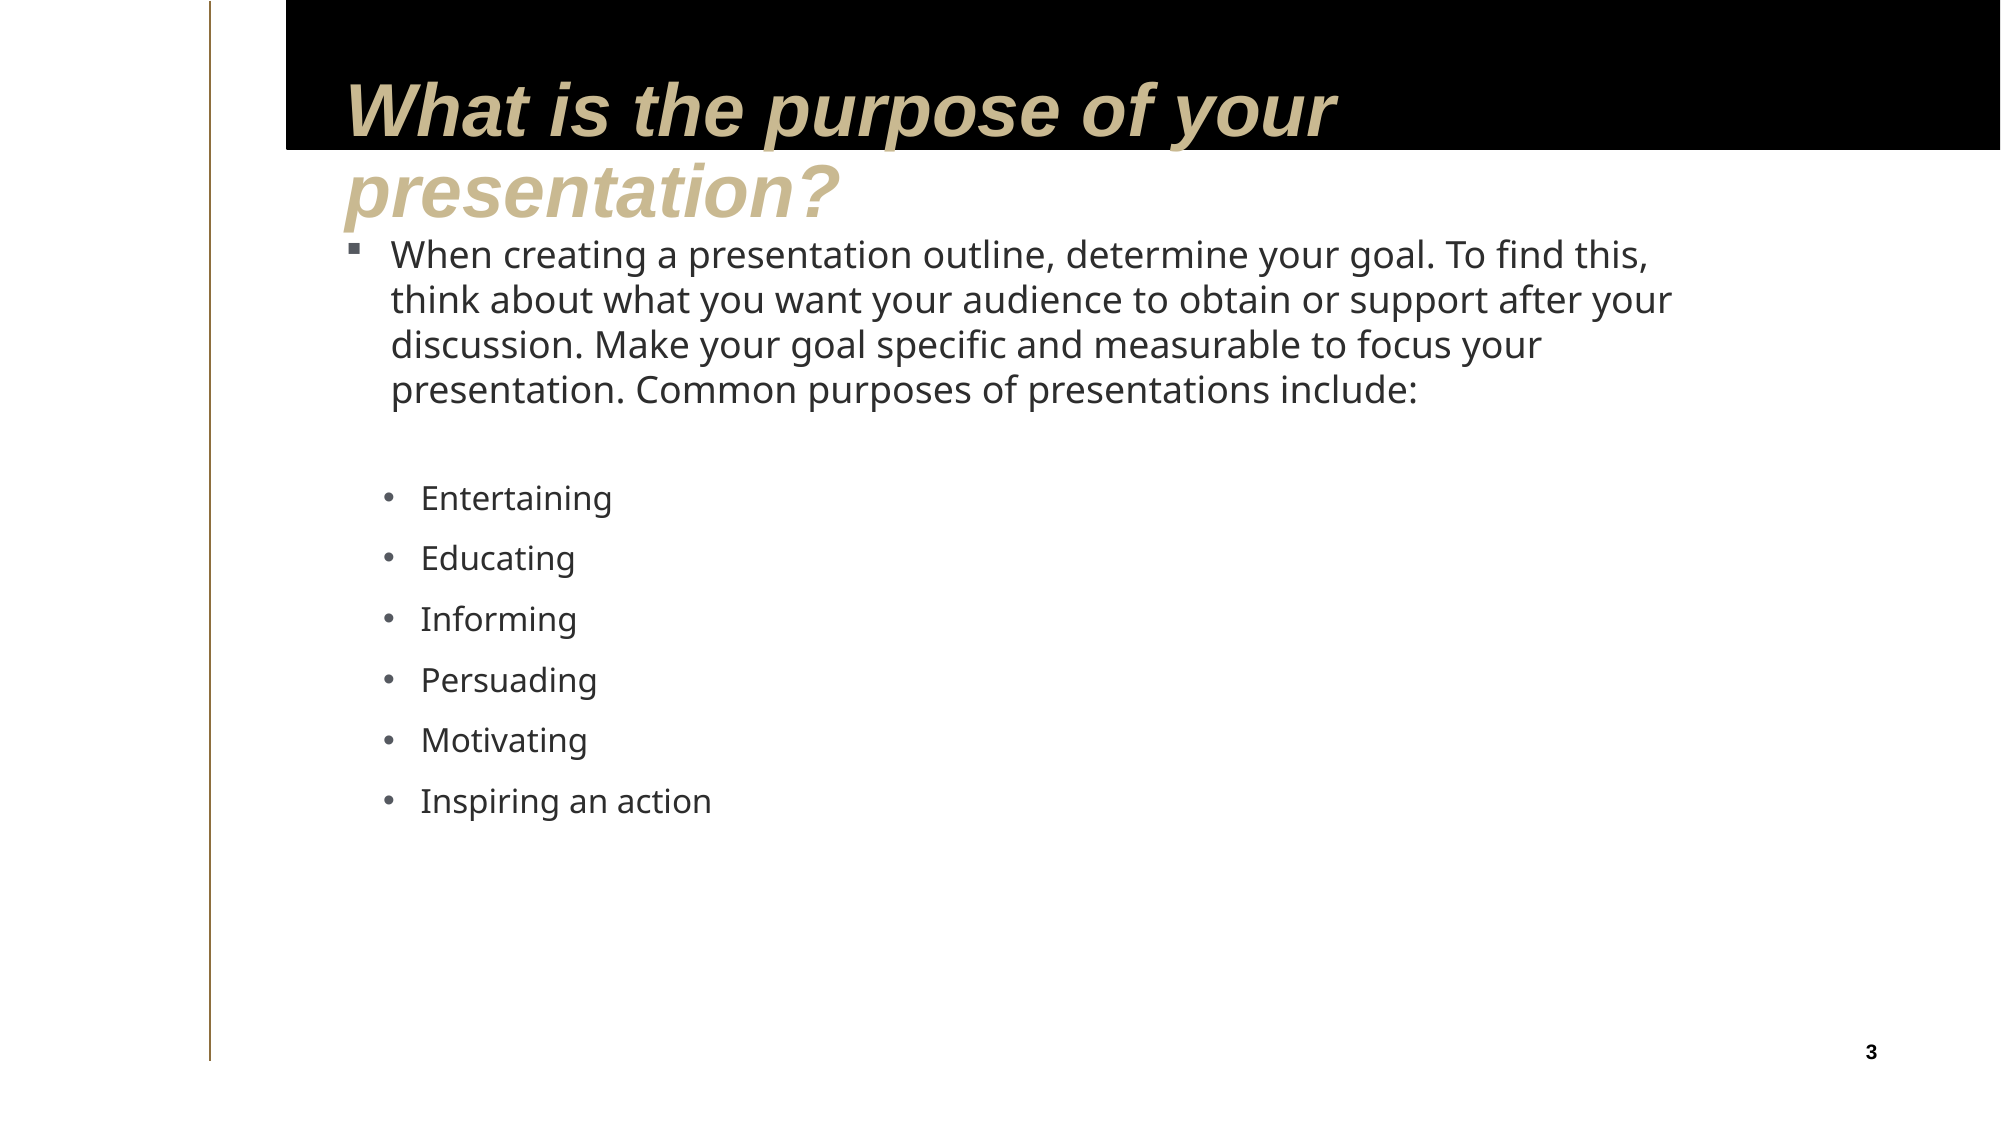

# What is the purpose of your presentation?
When creating a presentation outline, determine your goal. To find this, think about what you want your audience to obtain or support after your discussion. Make your goal specific and measurable to focus your presentation. Common purposes of presentations include:
Entertaining
Educating
Informing
Persuading
Motivating
Inspiring an action

3